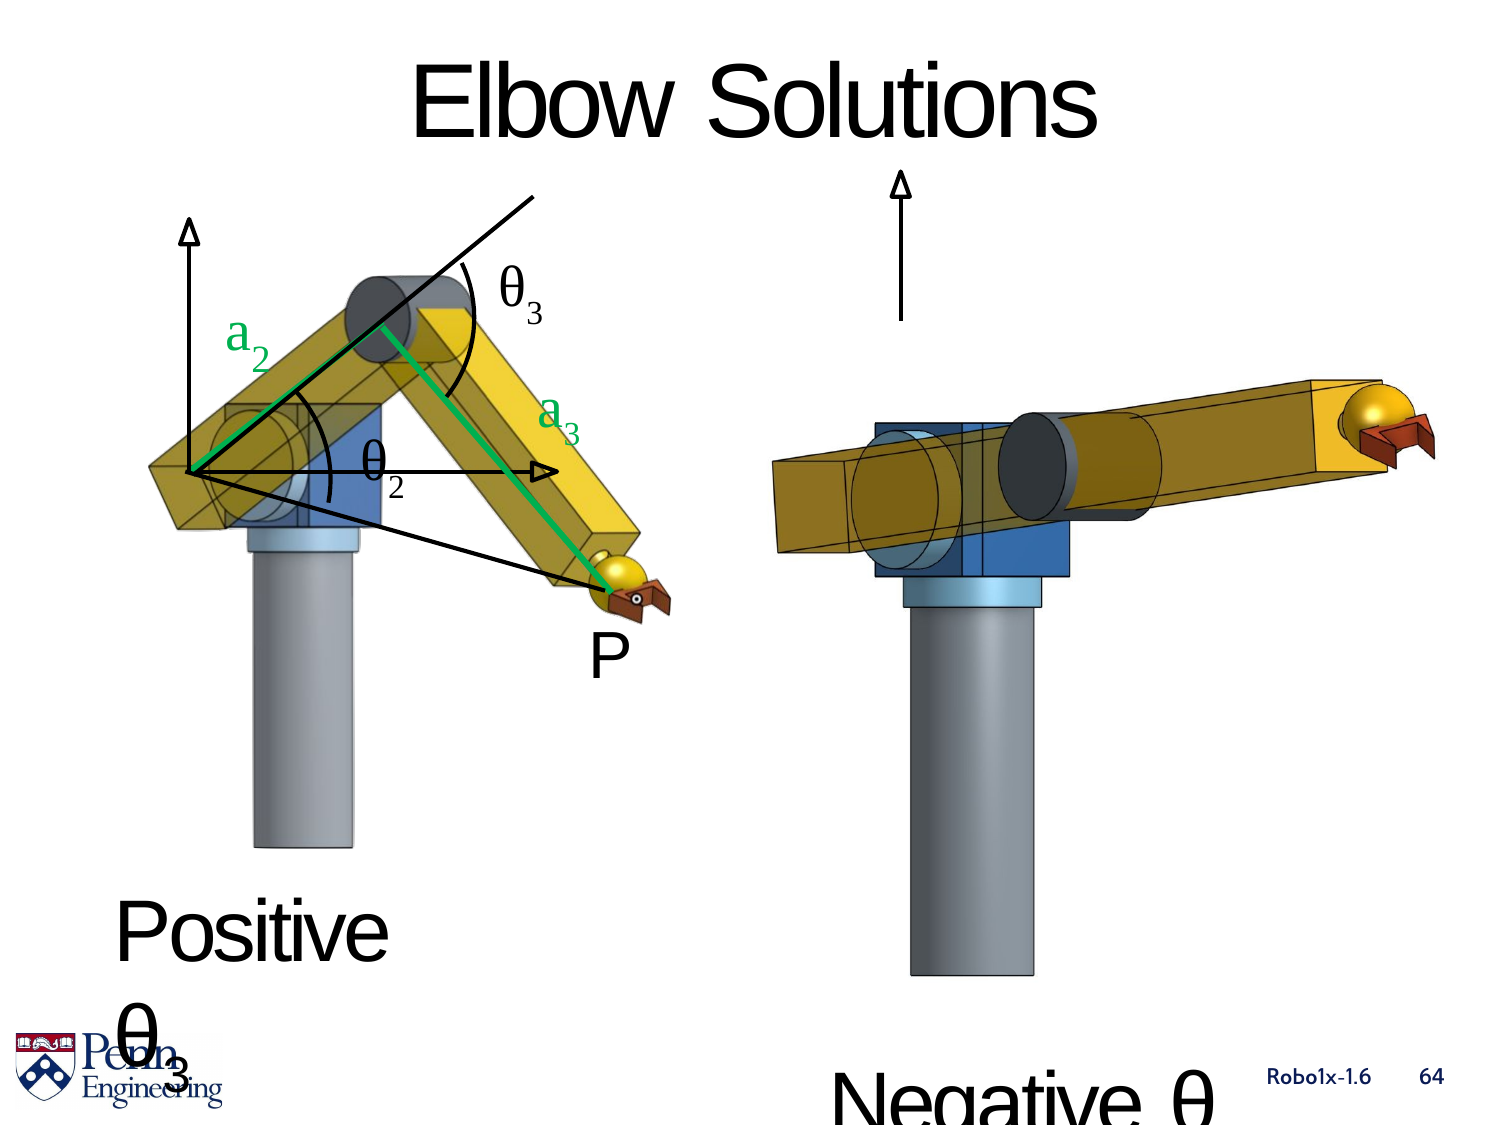

# Elbow Solutions

θ3
a3

a

θ'2
a2
a3	P
-θ3

Negative θ3

2

θ2

P

Positive θ3
Robo1x-1.6
64